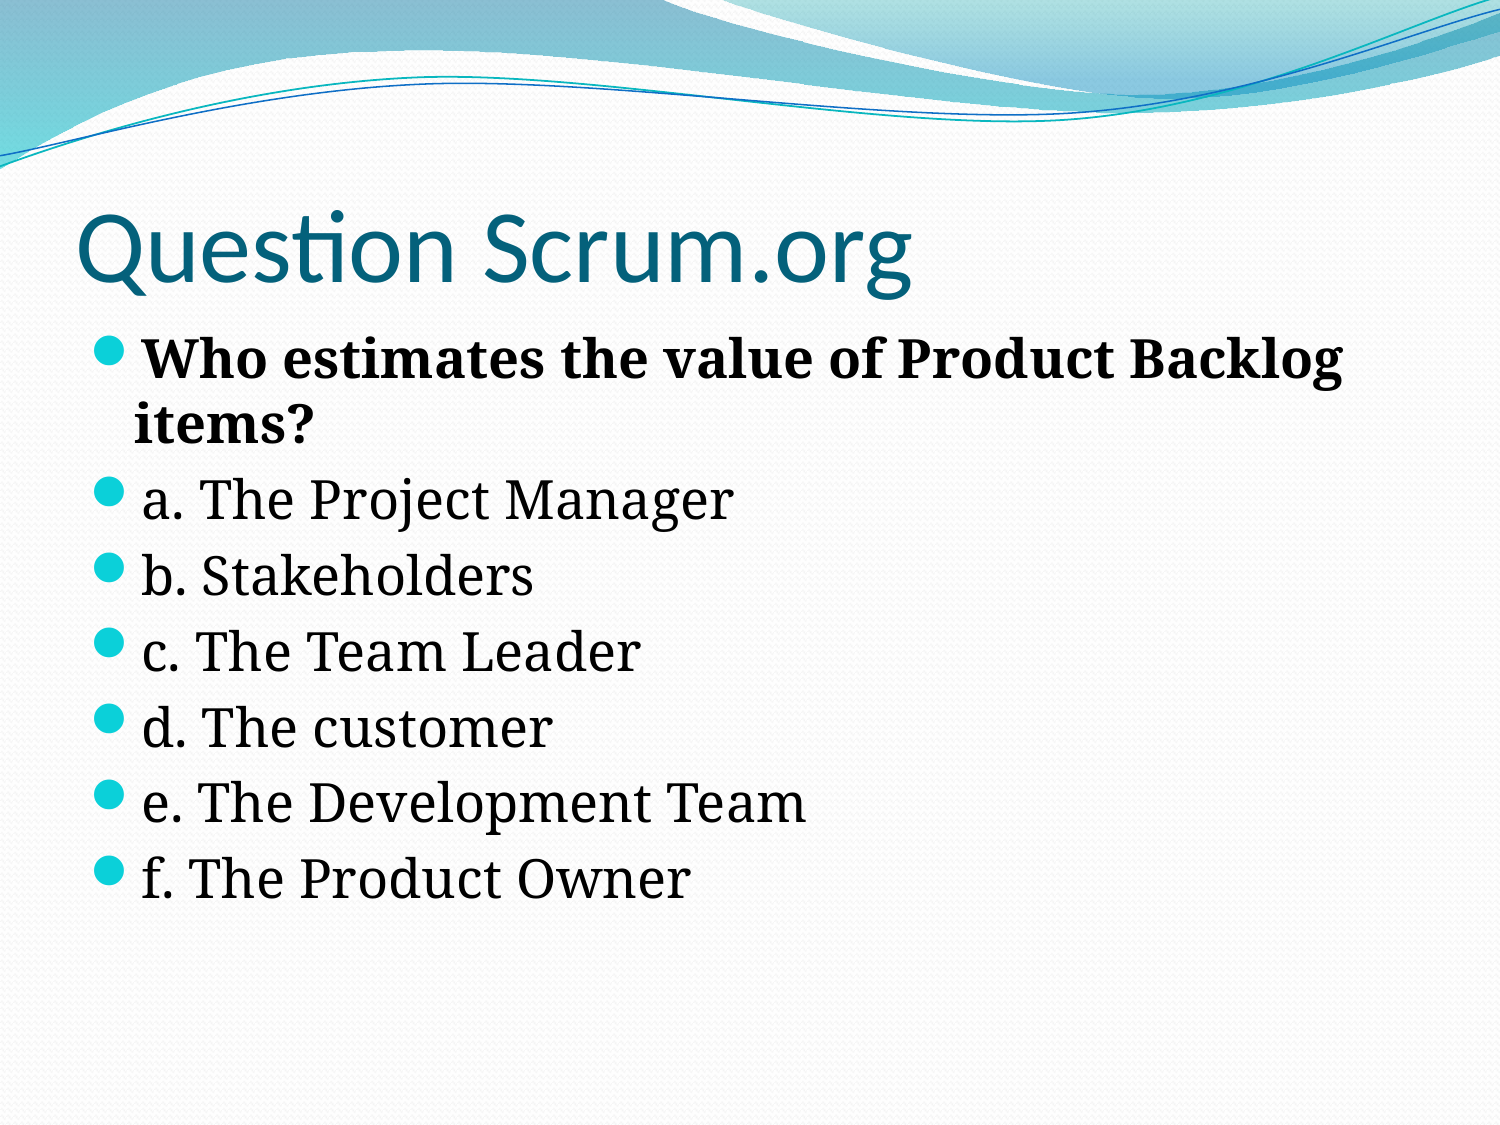

# Question Scrum.org
Who estimates the value of Product Backlog items?
a. The Project Manager
b. Stakeholders
c. The Team Leader
d. The customer
e. The Development Team
f. The Product Owner